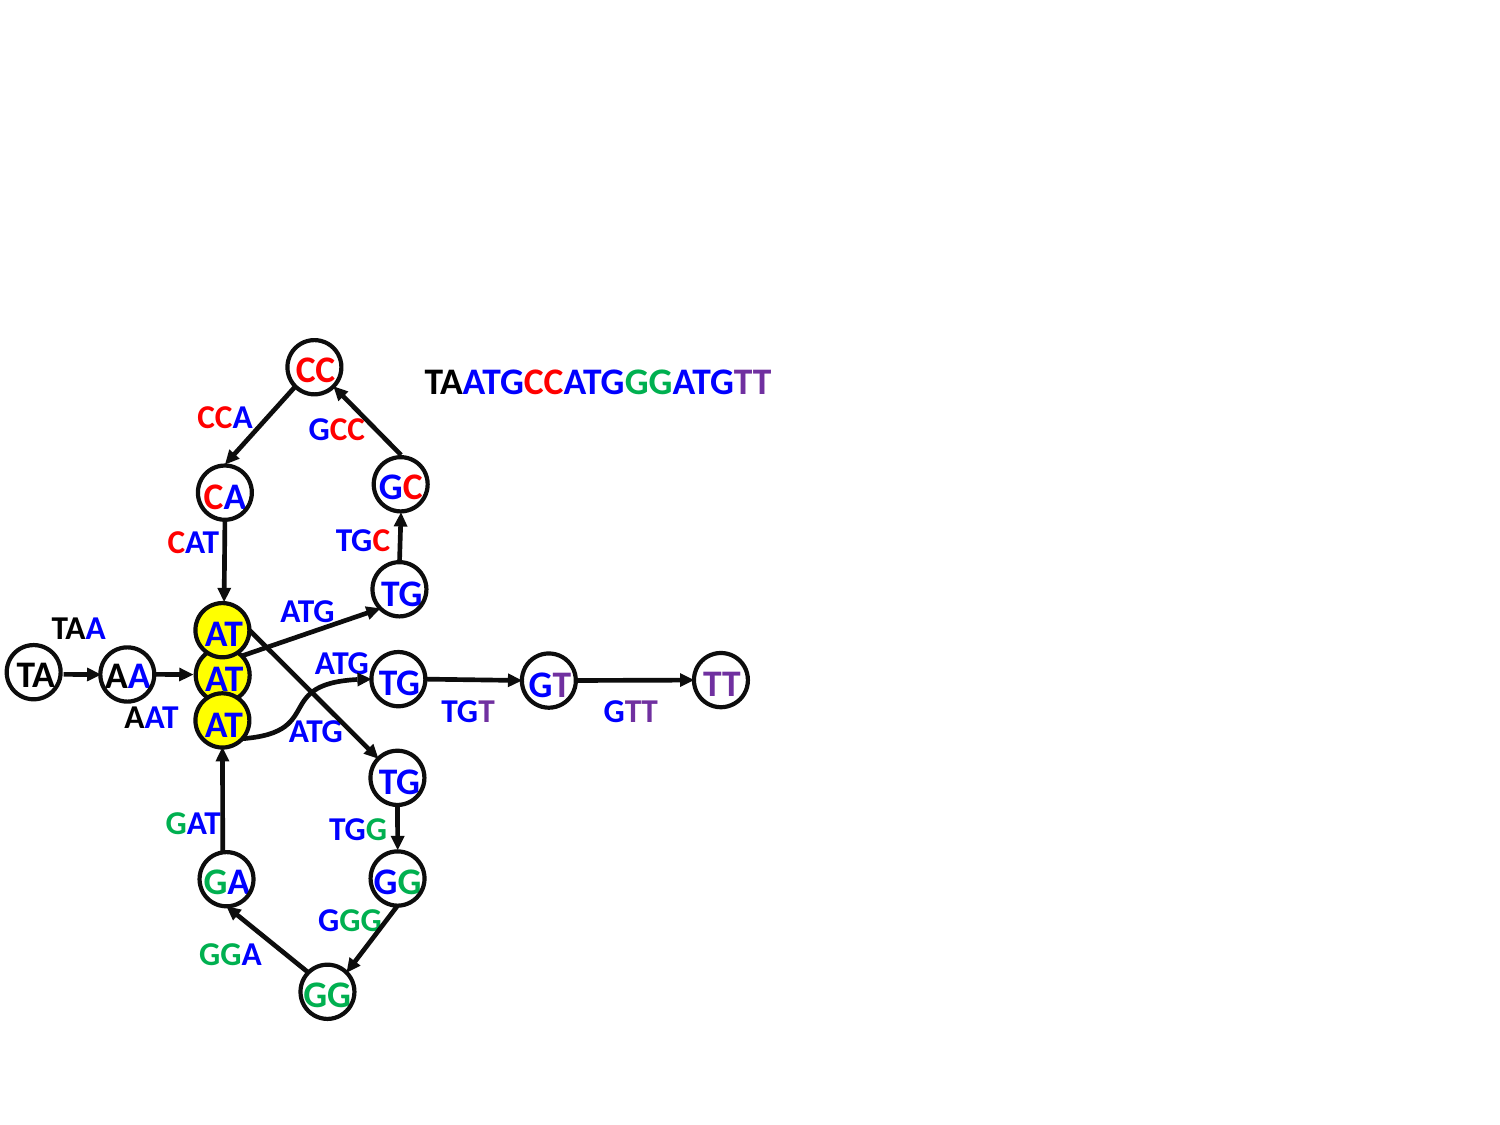

CC

TAATGCCATGGGATGTT
CCA
GCC
GC

CA

TGC
CAT
TG

ATG
TAA
AT

ATG
TA

AA

AT

TG

TT

GT

TGT
GTT
AAT
AT

ATG
TG

GAT
TGG
GA

GG

GGG
GGA
GG